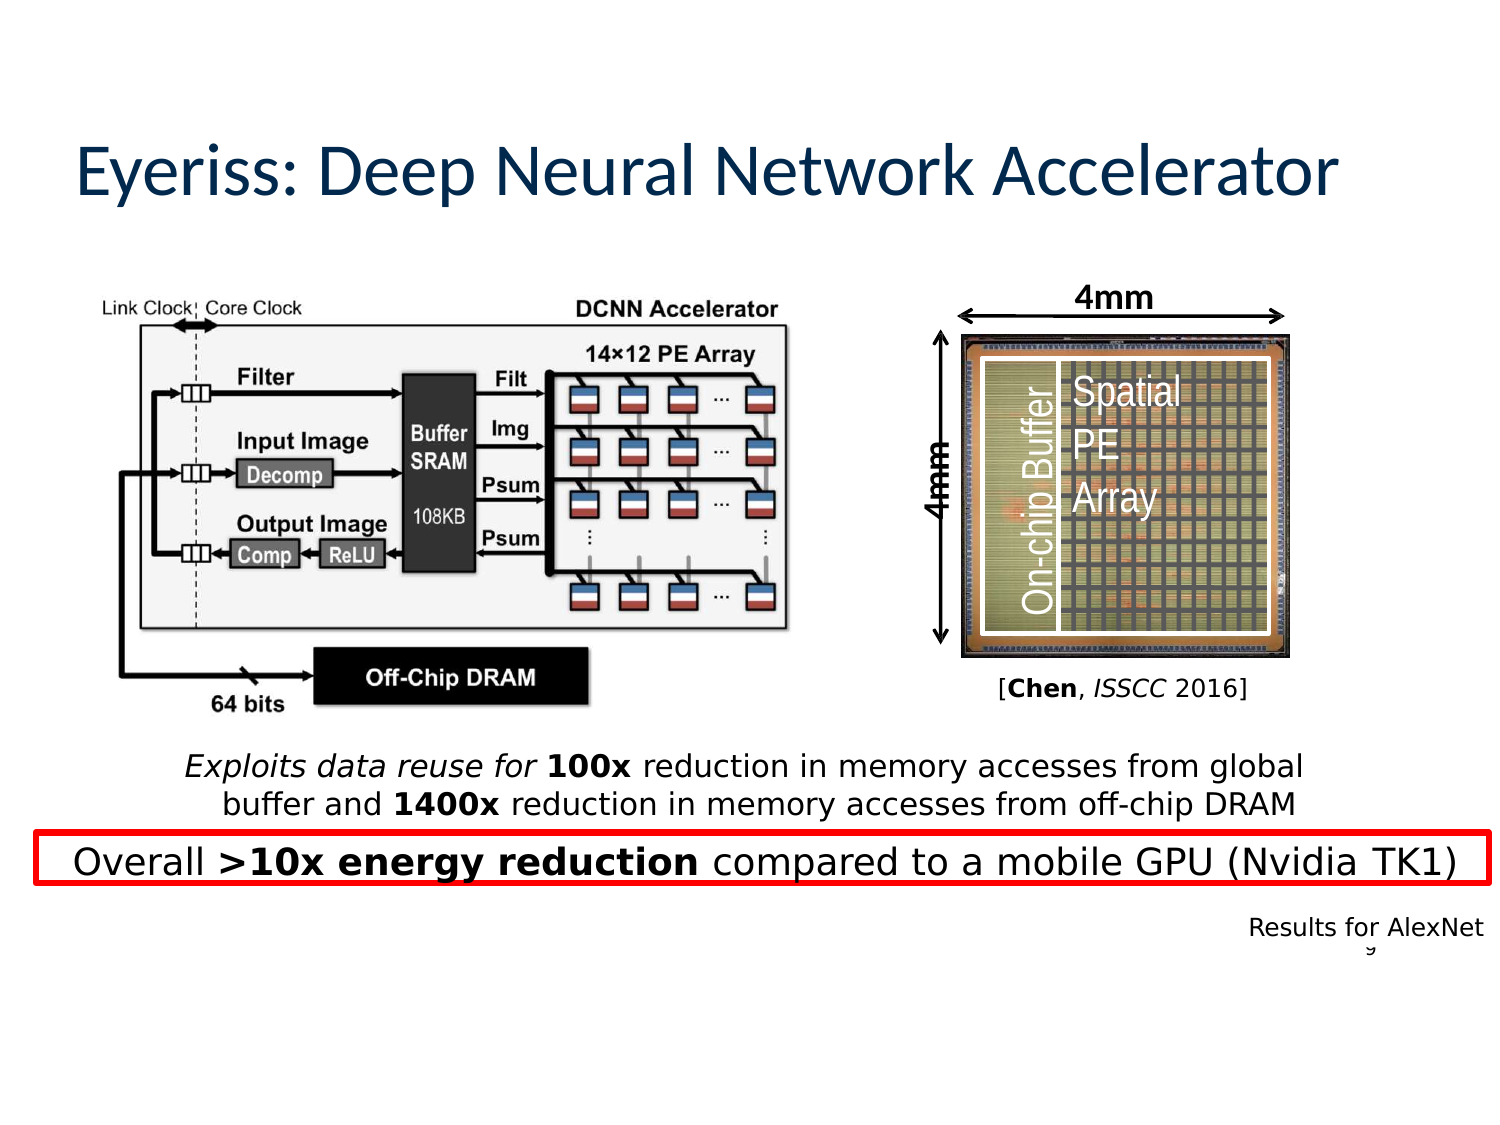

# Eyeriss: Deep Neural Network Accelerator
4mm

Spatial  PE Array

On-chip Buffer

4mm

[Chen, ISSCC 2016]

Exploits data reuse for 100x reduction in memory accesses from global  buffer and 1400x reduction in memory accesses from off-chip DRAM
Overall >10x energy reduction compared to a mobile GPU (Nvidia TK1)

Results for AlexNet
59